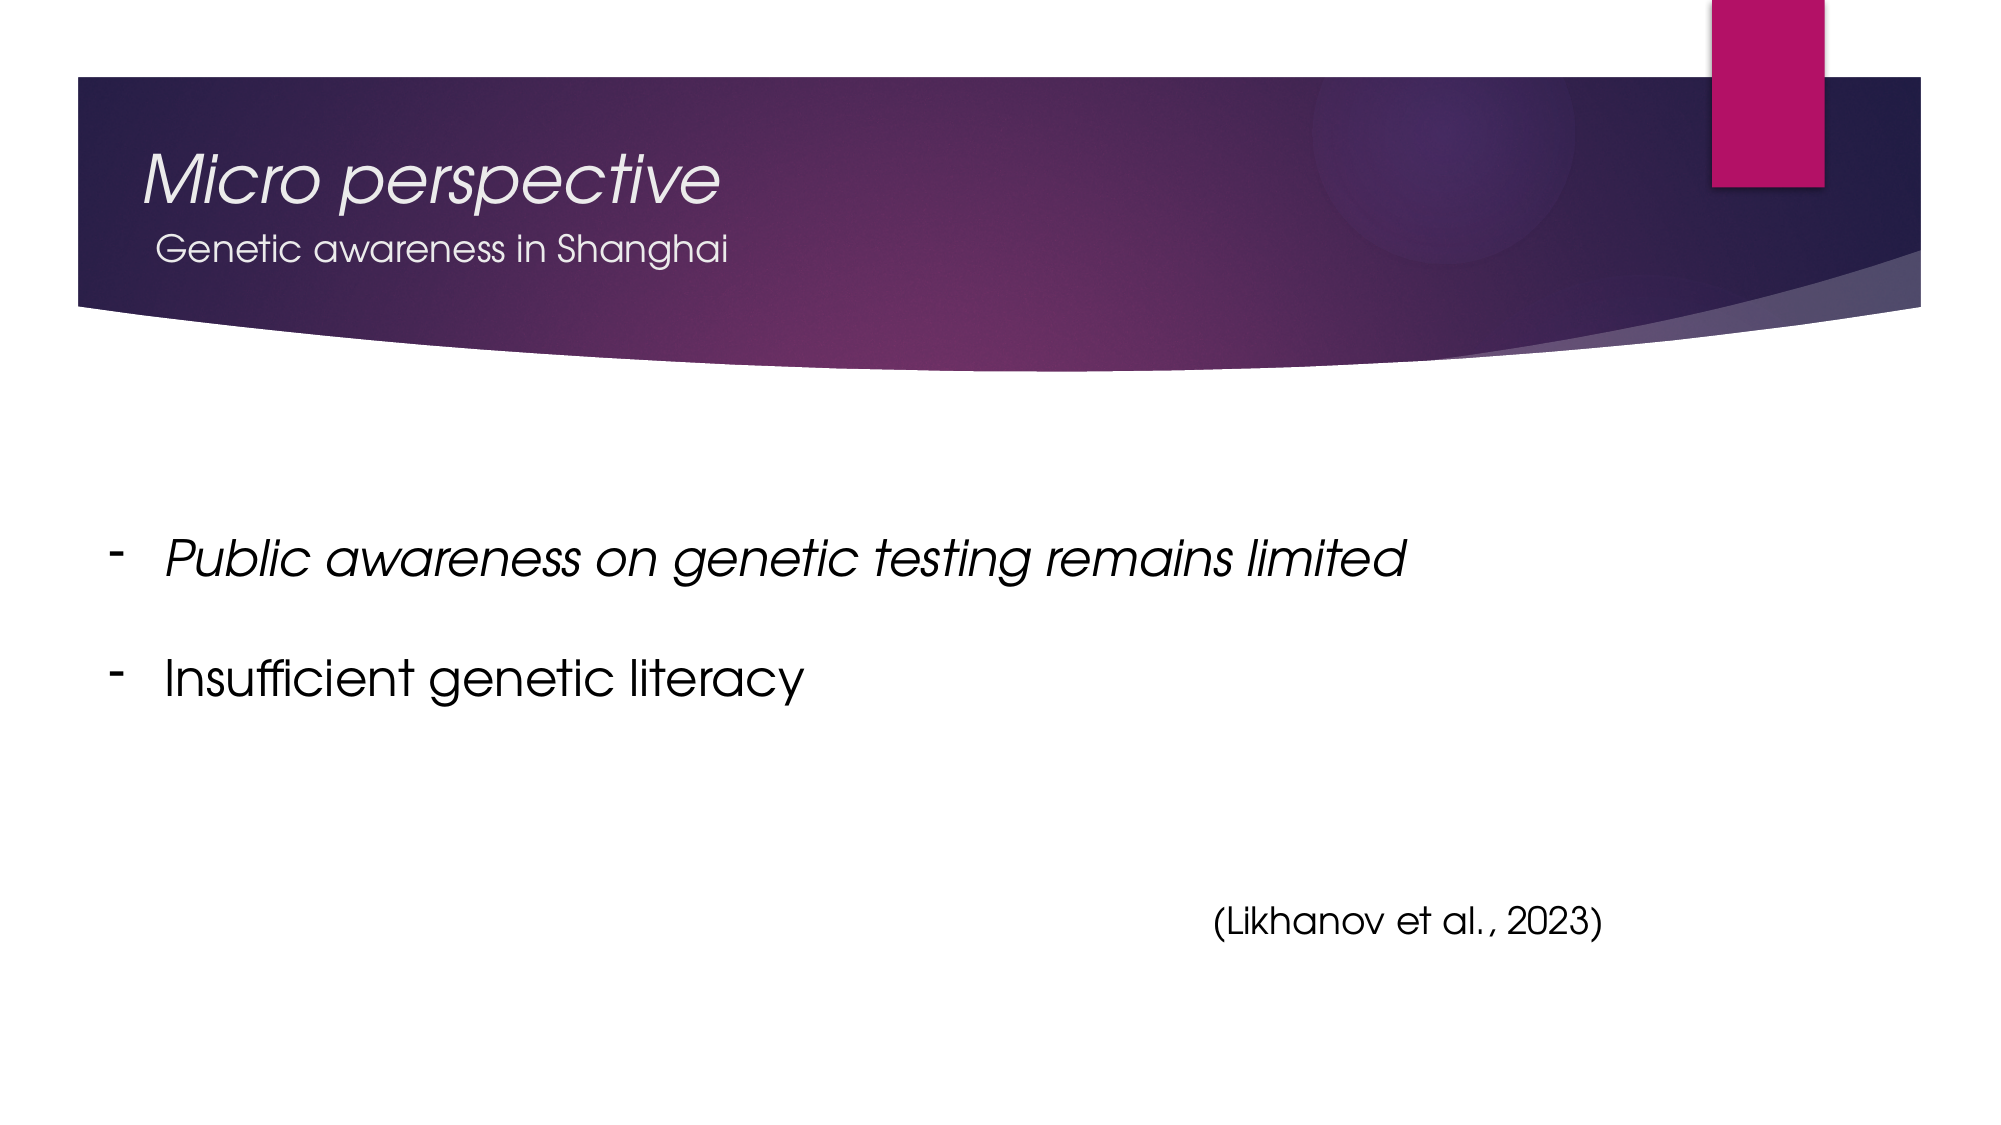

# Micro perspective
Genetic awareness in Shanghai

Public awareness on genetic testing remains limited

Insufficient genetic literacy

(Likhanov et al., 2023)